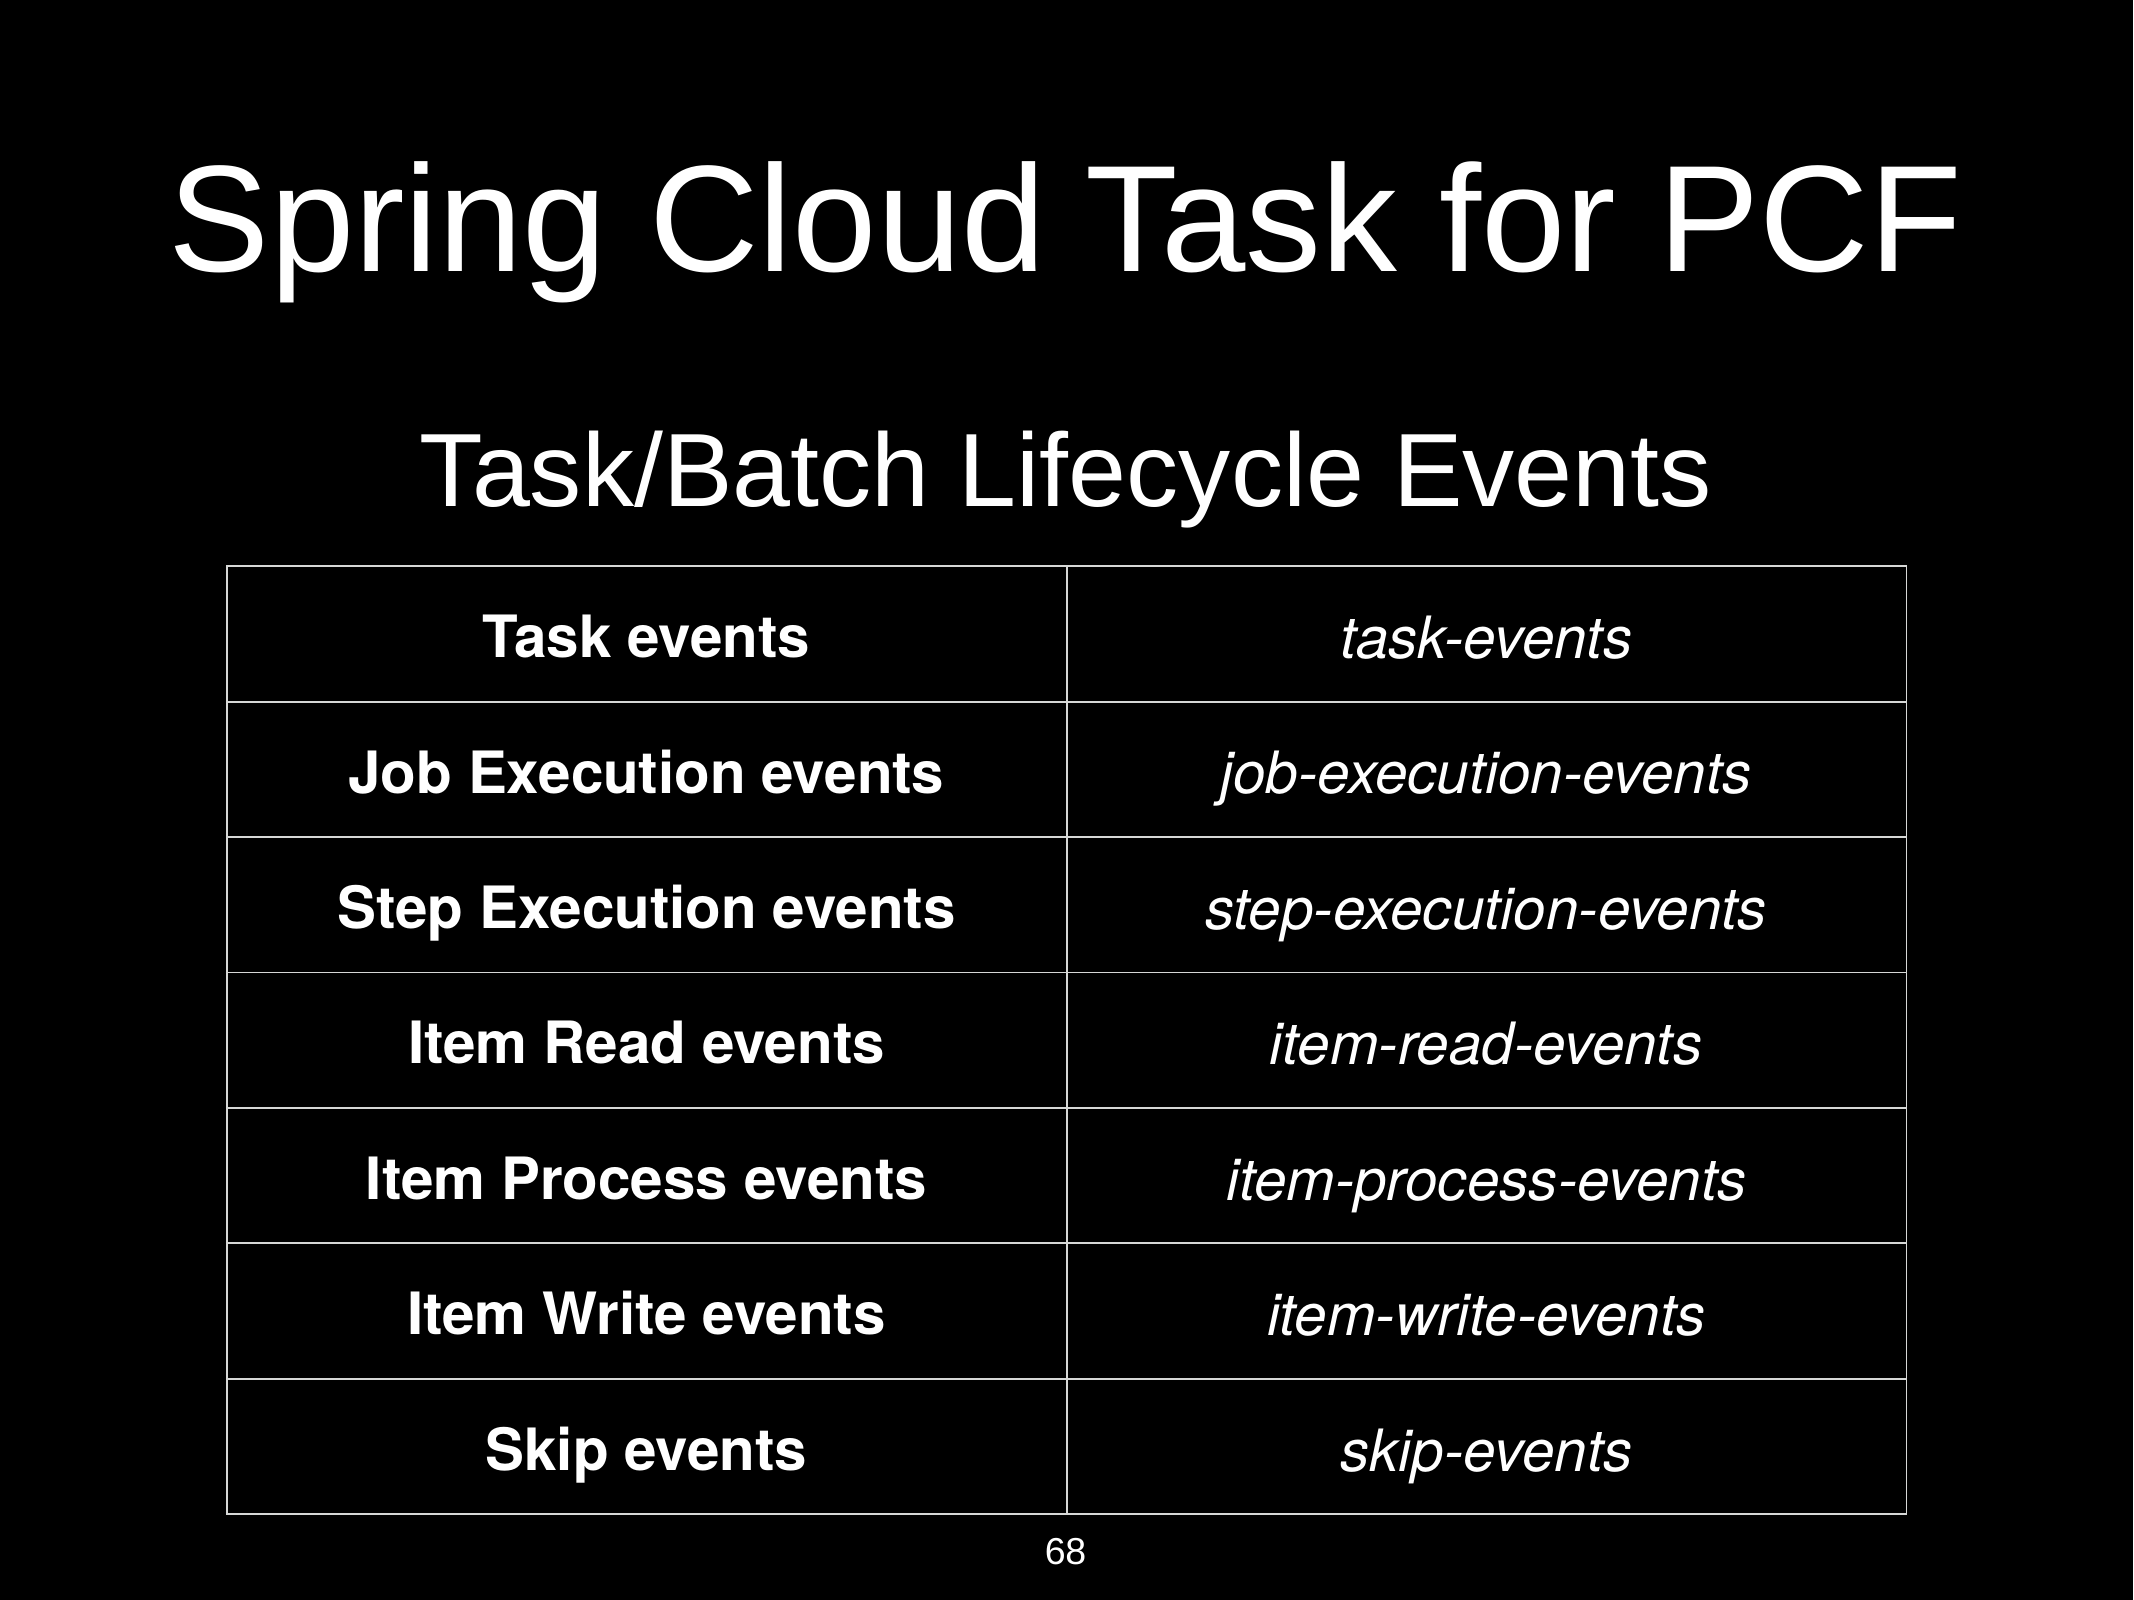

# Spring Cloud Task for PCF
Task/Batch Lifecycle Events
| Task events | task-events |
| --- | --- |
| Job Execution events | job-execution-events |
| Step Execution events | step-execution-events |
| Item Read events | item-read-events |
| Item Process events | item-process-events |
| Item Write events | item-write-events |
| Skip events | skip-events |
68